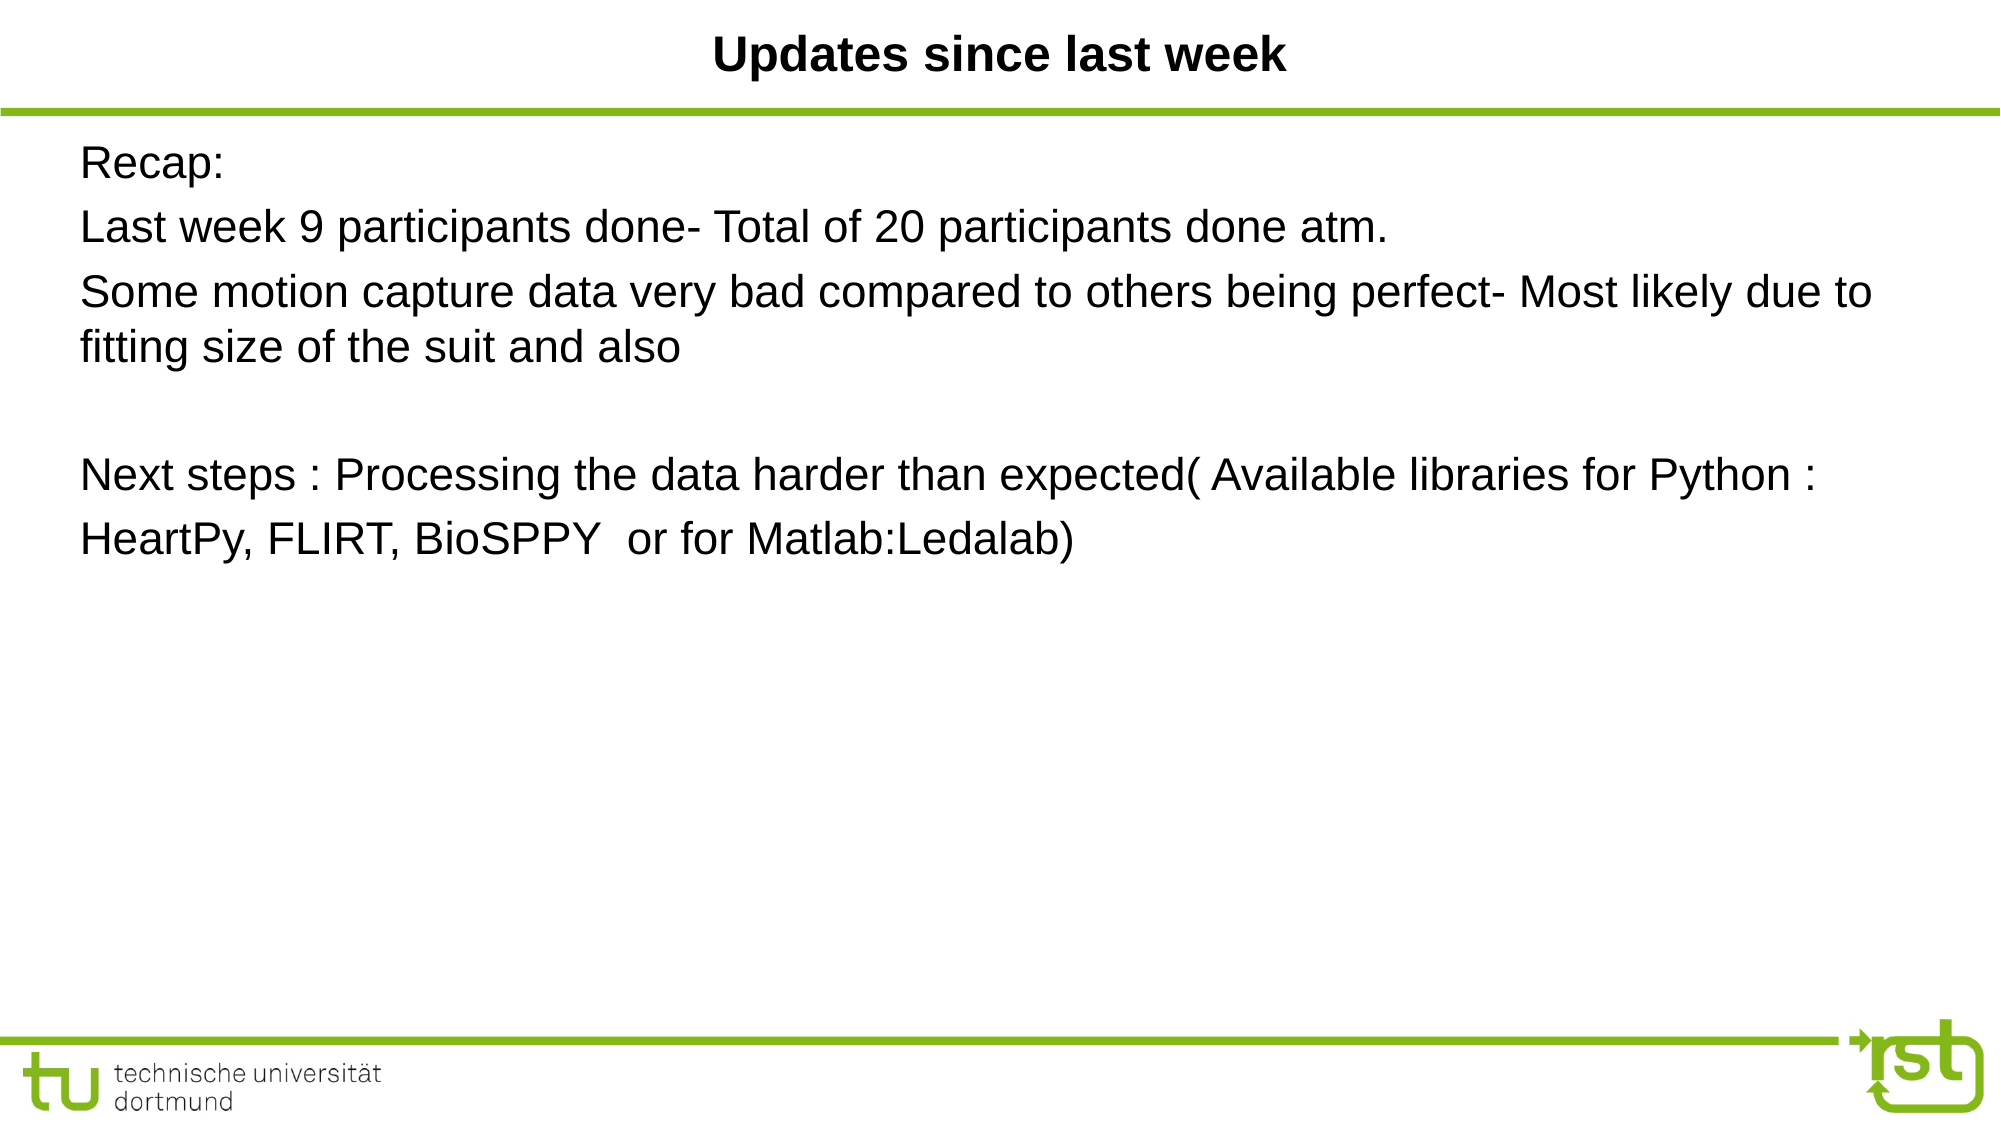

# Updates since last week
Recap:
Last week 9 participants done- Total of 20 participants done atm.
Some motion capture data very bad compared to others being perfect- Most likely due to fitting size of the suit and also

Next steps : Processing the data harder than expected( Available libraries for Python :
HeartPy, FLIRT, BioSPPY  or for Matlab:Ledalab)